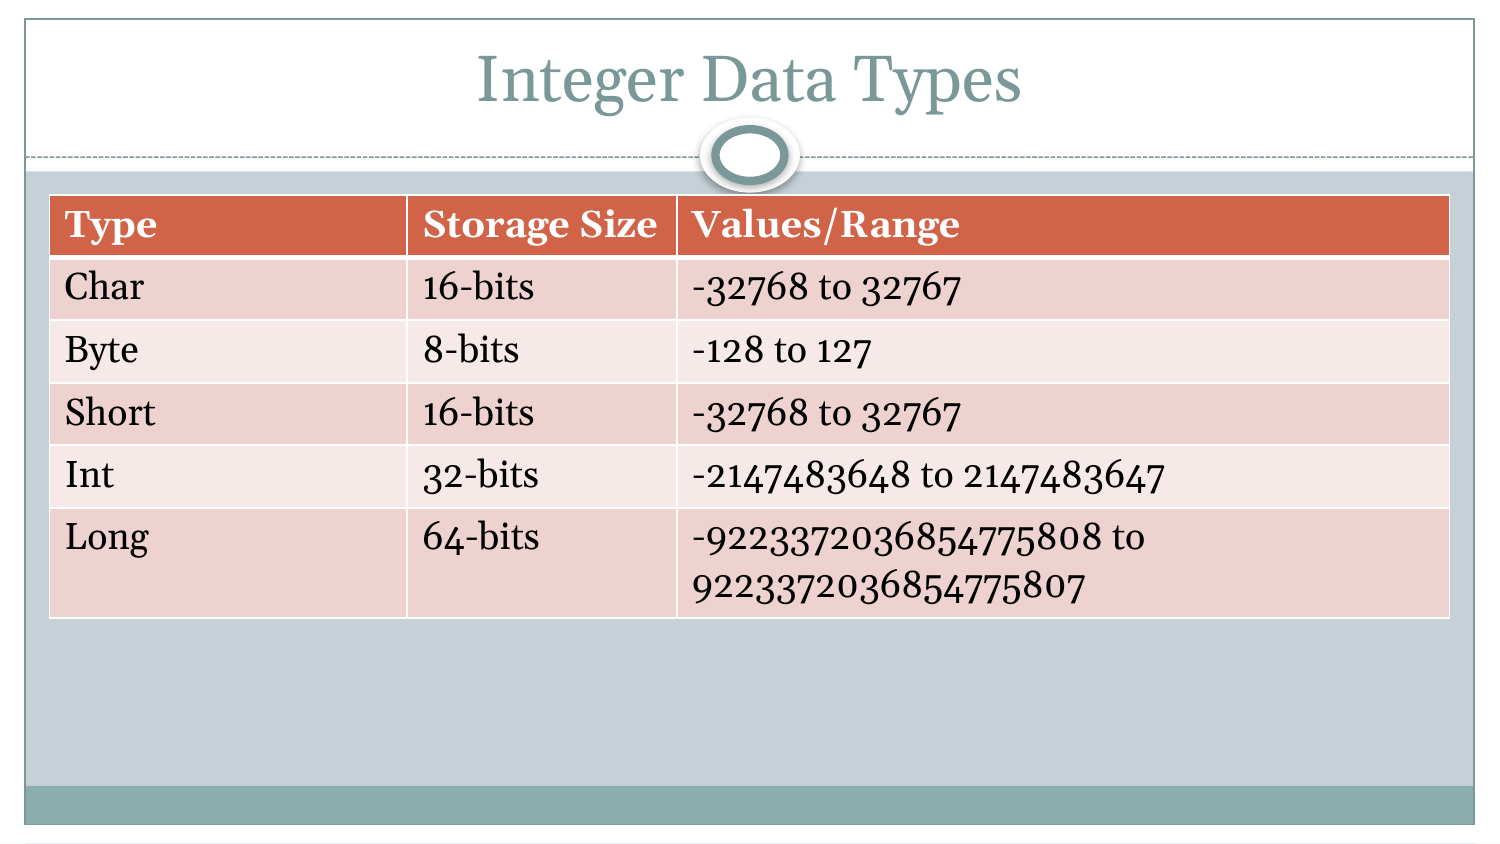

# Integer Data Types
| Type | Storage Size | Values/Range |
| --- | --- | --- |
| Char | 16-bits | -32768 to 32767 |
| Byte | 8-bits | -128 to 127 |
| Short | 16-bits | -32768 to 32767 |
| Int | 32-bits | -2147483648 to 2147483647 |
| Long | 64-bits | -9223372036854775808 to 9223372036854775807 |